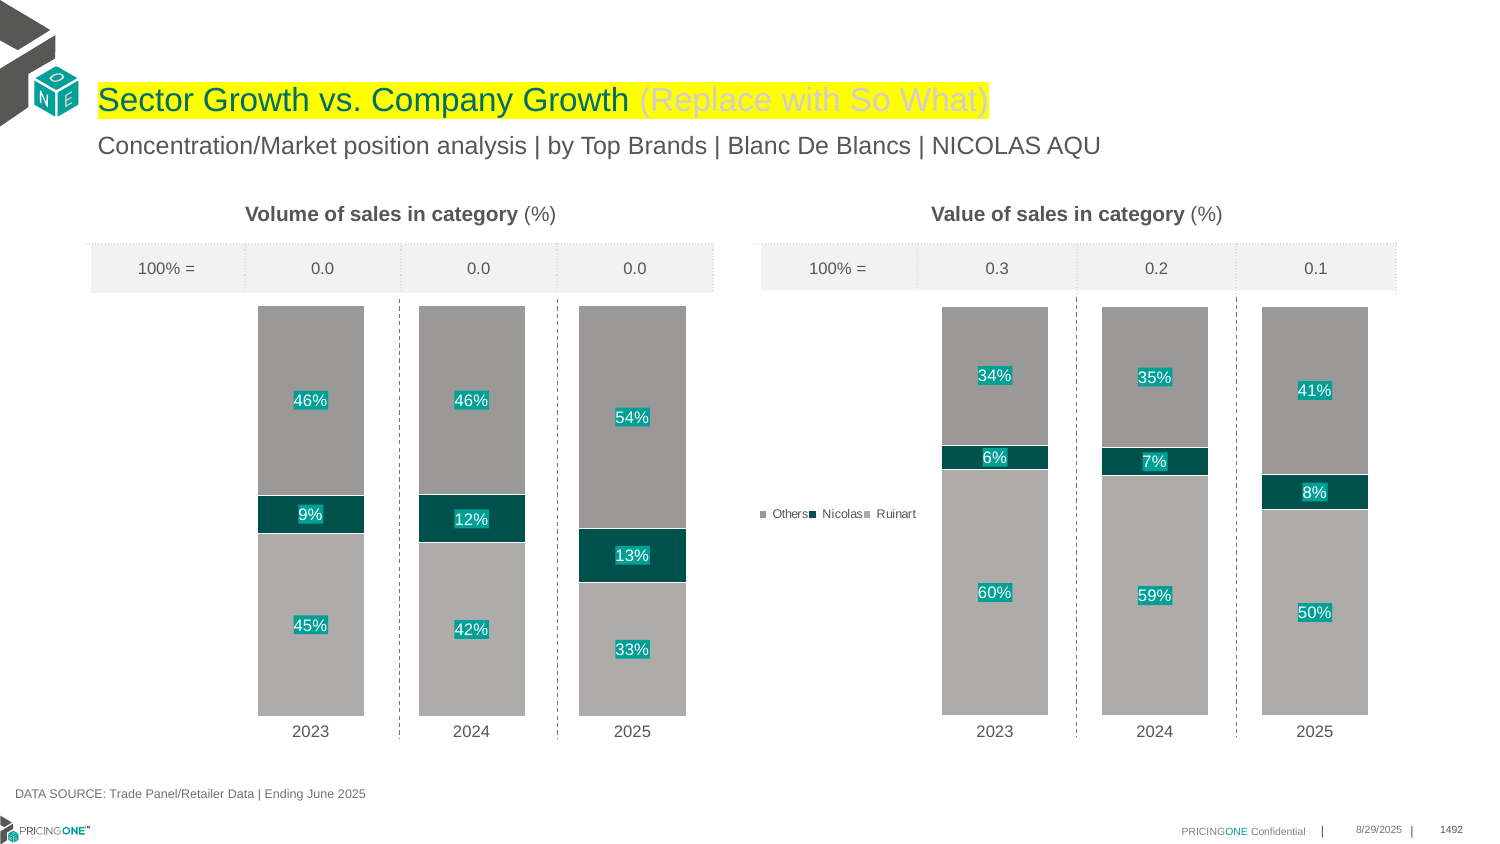

# Sector Growth vs. Company Growth (Replace with So What)
Concentration/Market position analysis | by Top Brands | Blanc De Blancs | NICOLAS AQU
| Volume of sales in category (%) |  |  |  |
| --- | --- | --- | --- |
| 100% = | 0.0 | 0.0 | 0.0 |
| Value of sales in category (%) |  |  |  |
| --- | --- | --- | --- |
| 100% = | 0.3 | 0.2 | 0.1 |

### Chart

| Category | Ruinart | Nicolas | Others |
|---|---|---|---|
| 2023 | 0.44574351479722324 | 0.092802338326635 | 0.4614541468761417 |
| 2024 | 0.4221347331583552 | 0.1167979002624672 | 0.46106736657917763 |
| 2025 | 0.32661290322580644 | 0.1303763440860215 | 0.543010752688172 |

### Chart

| Category | Ruinart | Nicolas | Others |
|---|---|---|---|
| 2023 | 0.6016194012165258 | 0.05908839560786792 | 0.33929220317560627 |
| 2024 | 0.5864333930036548 | 0.06725497874244797 | 0.3463116282538972 |
| 2025 | 0.5045765319881343 | 0.08345627310077888 | 0.41196719491108674 |
DATA SOURCE: Trade Panel/Retailer Data | Ending June 2025

8/29/2025
1492